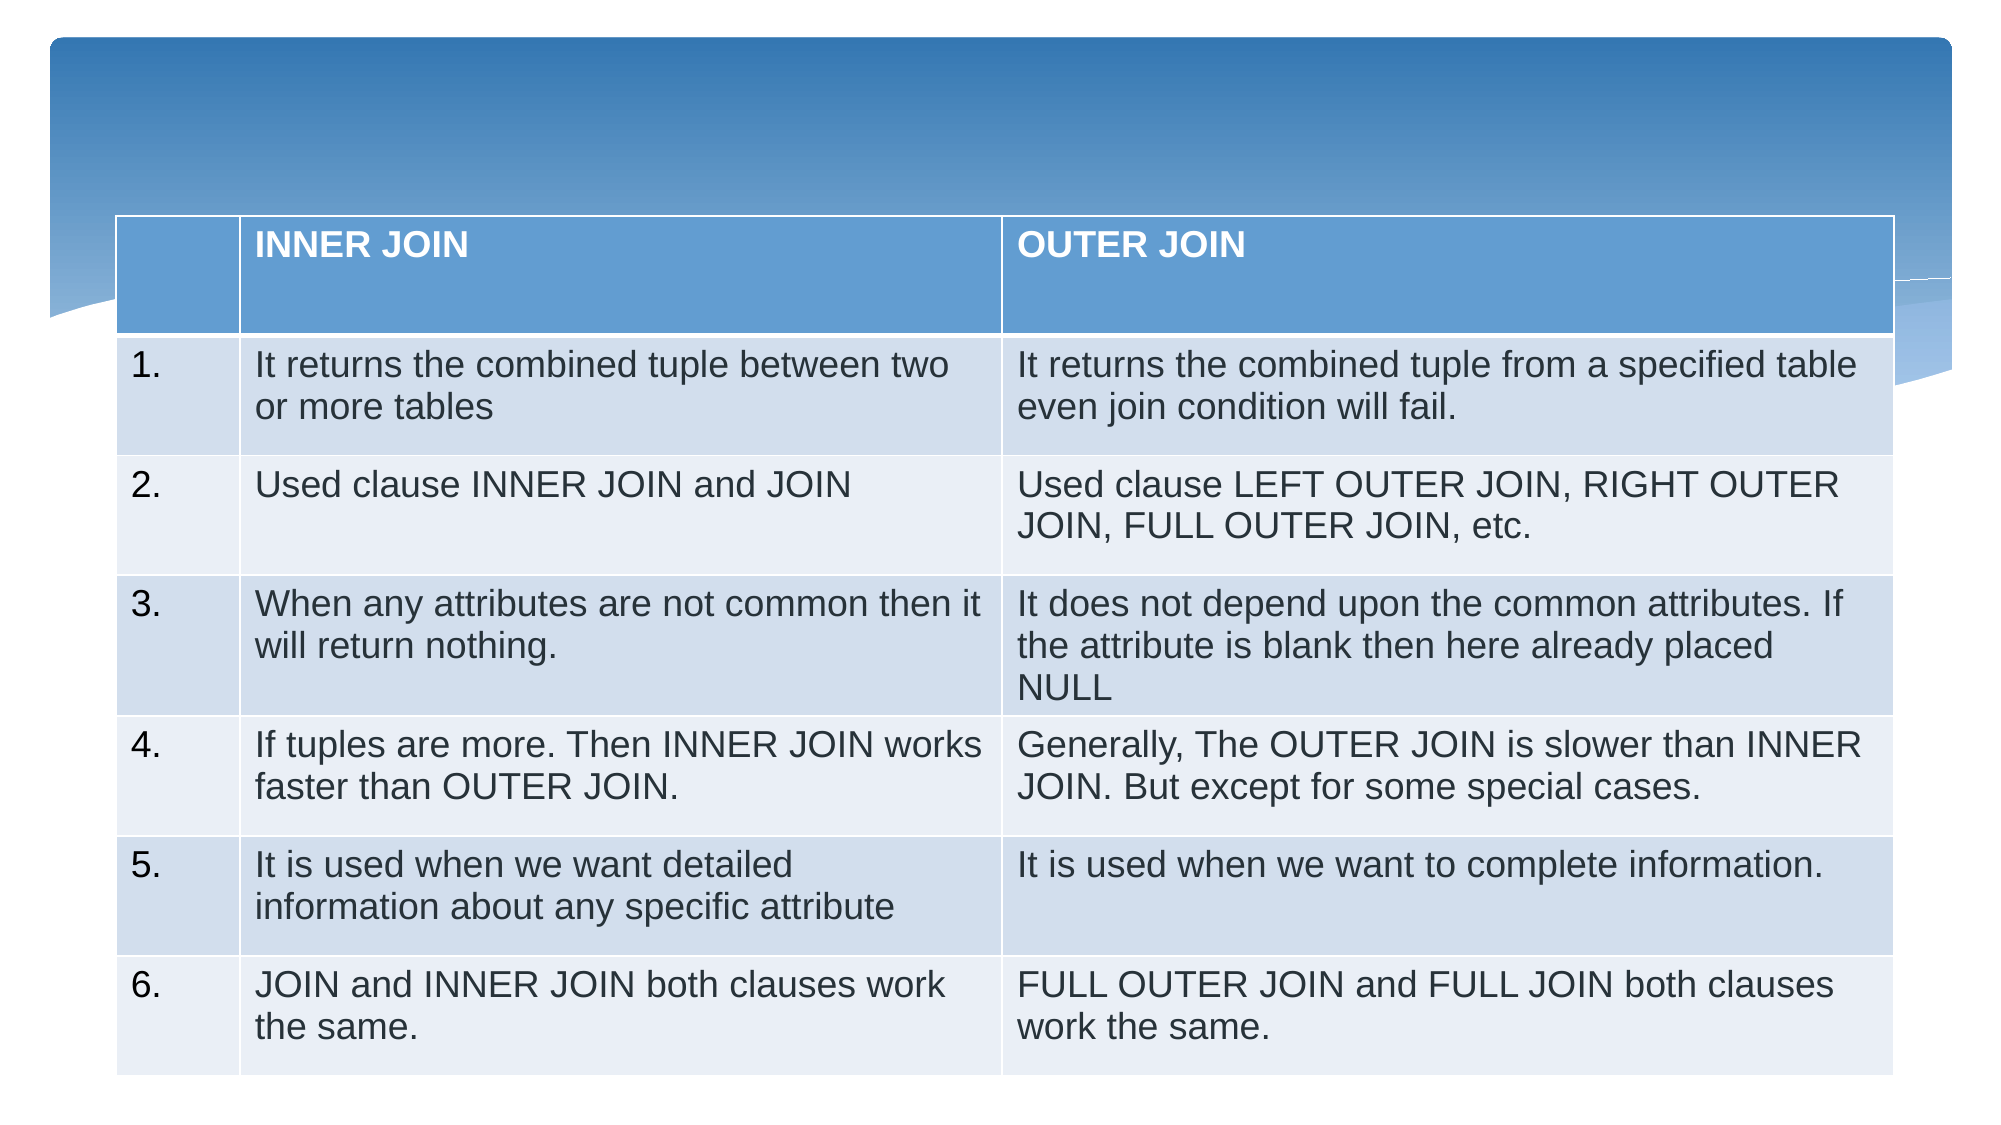

|  | INNER JOIN | OUTER JOIN |
| --- | --- | --- |
| 1. | It returns the combined tuple between two or more tables | It returns the combined tuple from a specified table even join condition will fail. |
| 2. | Used clause INNER JOIN and JOIN | Used clause LEFT OUTER JOIN, RIGHT OUTER JOIN, FULL OUTER JOIN, etc. |
| 3. | When any attributes are not common then it will return nothing. | It does not depend upon the common attributes. If the attribute is blank then here already placed NULL |
| 4. | If tuples are more. Then INNER JOIN works faster than OUTER JOIN. | Generally, The OUTER JOIN is slower than INNER JOIN. But except for some special cases. |
| 5. | It is used when we want detailed information about any specific attribute | It is used when we want to complete information. |
| 6. | JOIN and INNER JOIN both clauses work the same. | FULL OUTER JOIN and FULL JOIN both clauses work the same. |